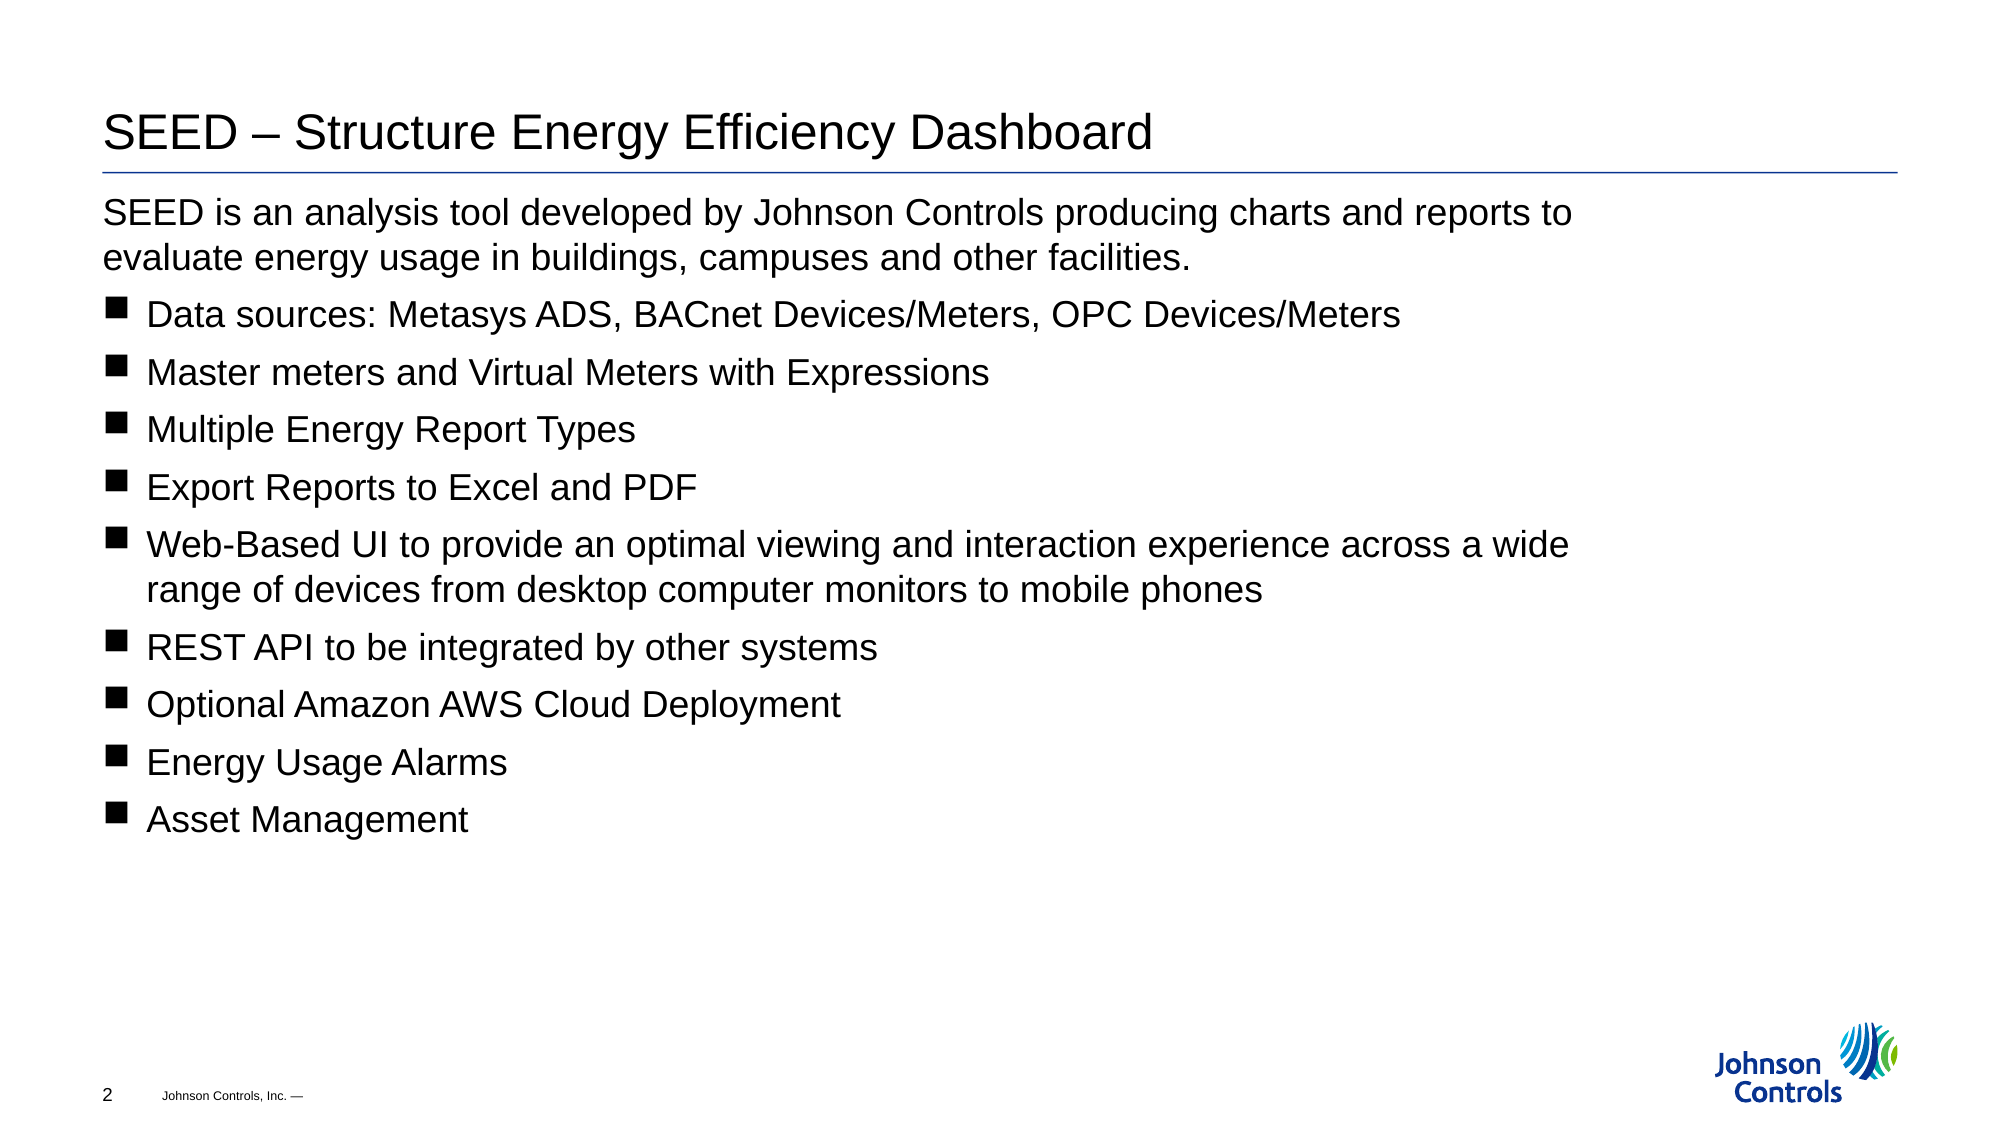

# SEED – Structure Energy Efficiency Dashboard
SEED is an analysis tool developed by Johnson Controls producing charts and reports to evaluate energy usage in buildings, campuses and other facilities.
Data sources: Metasys ADS, BACnet Devices/Meters, OPC Devices/Meters
Master meters and Virtual Meters with Expressions
Multiple Energy Report Types
Export Reports to Excel and PDF
Web-Based UI to provide an optimal viewing and interaction experience across a wide range of devices from desktop computer monitors to mobile phones
REST API to be integrated by other systems
Optional Amazon AWS Cloud Deployment
Energy Usage Alarms
Asset Management